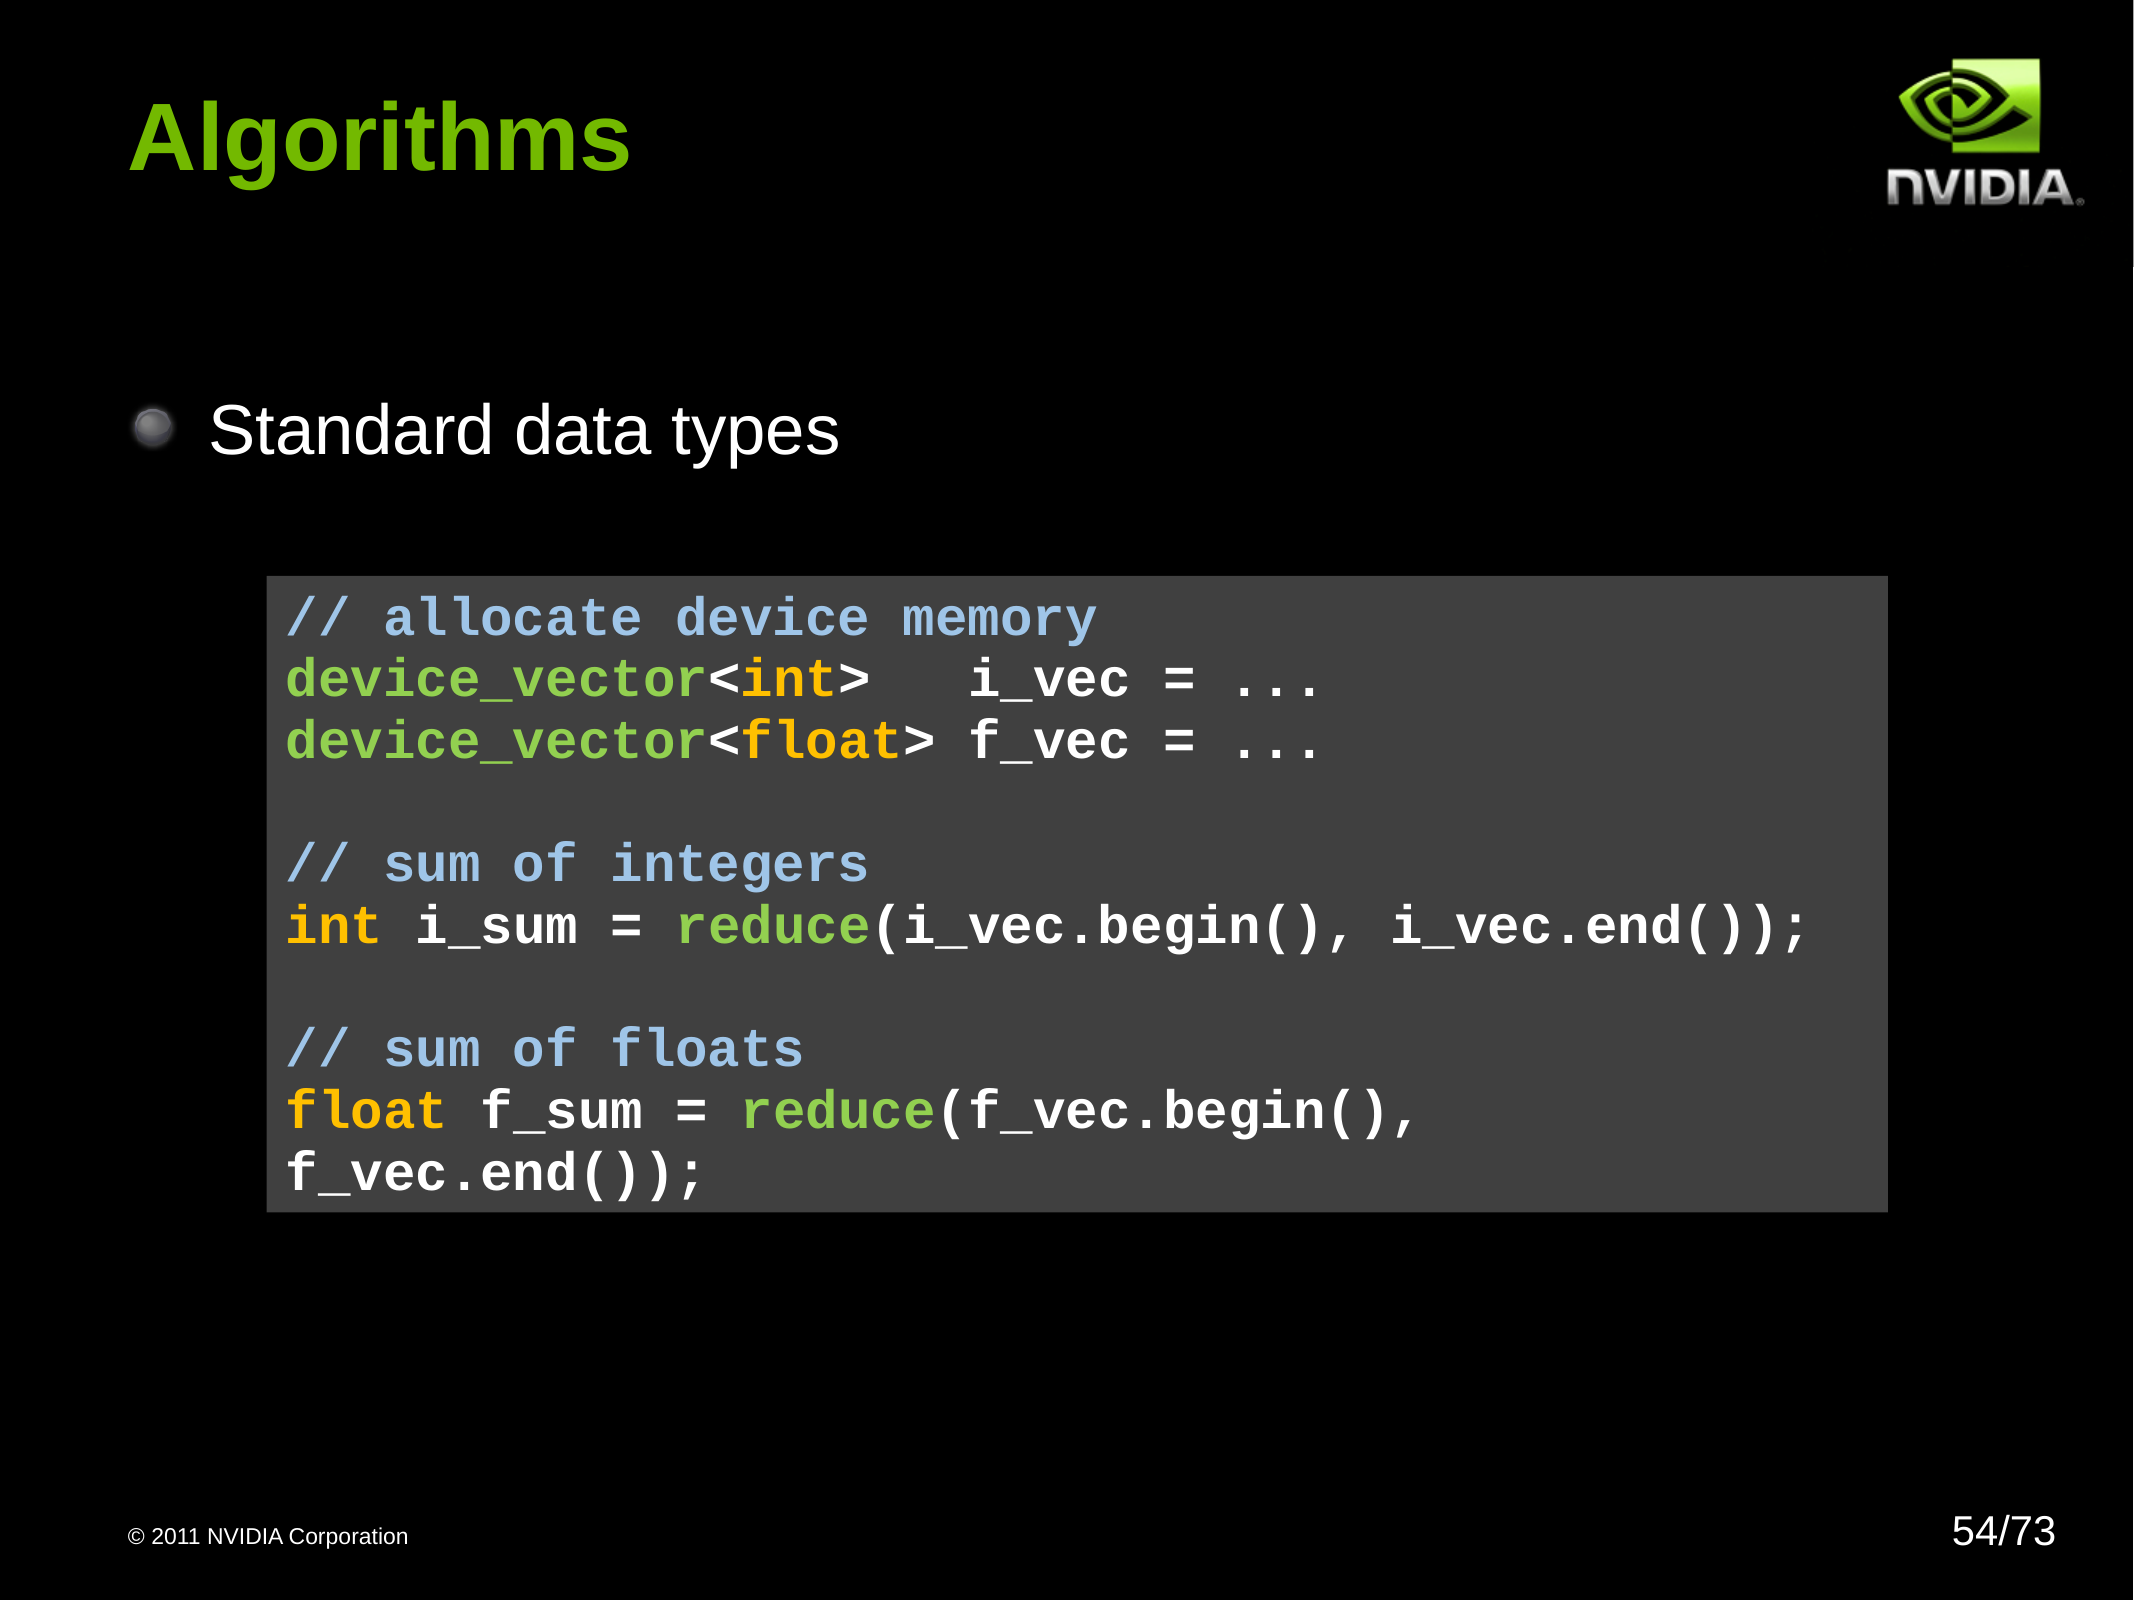

# Algorithms
Standard data types
// allocate device memory
device_vector<int>   i_vec = ...
device_vector<float> f_vec = ...

// sum of integers
int i_sum = reduce(i_vec.begin(), i_vec.end());

// sum of floats
float f_sum = reduce(f_vec.begin(), f_vec.end());